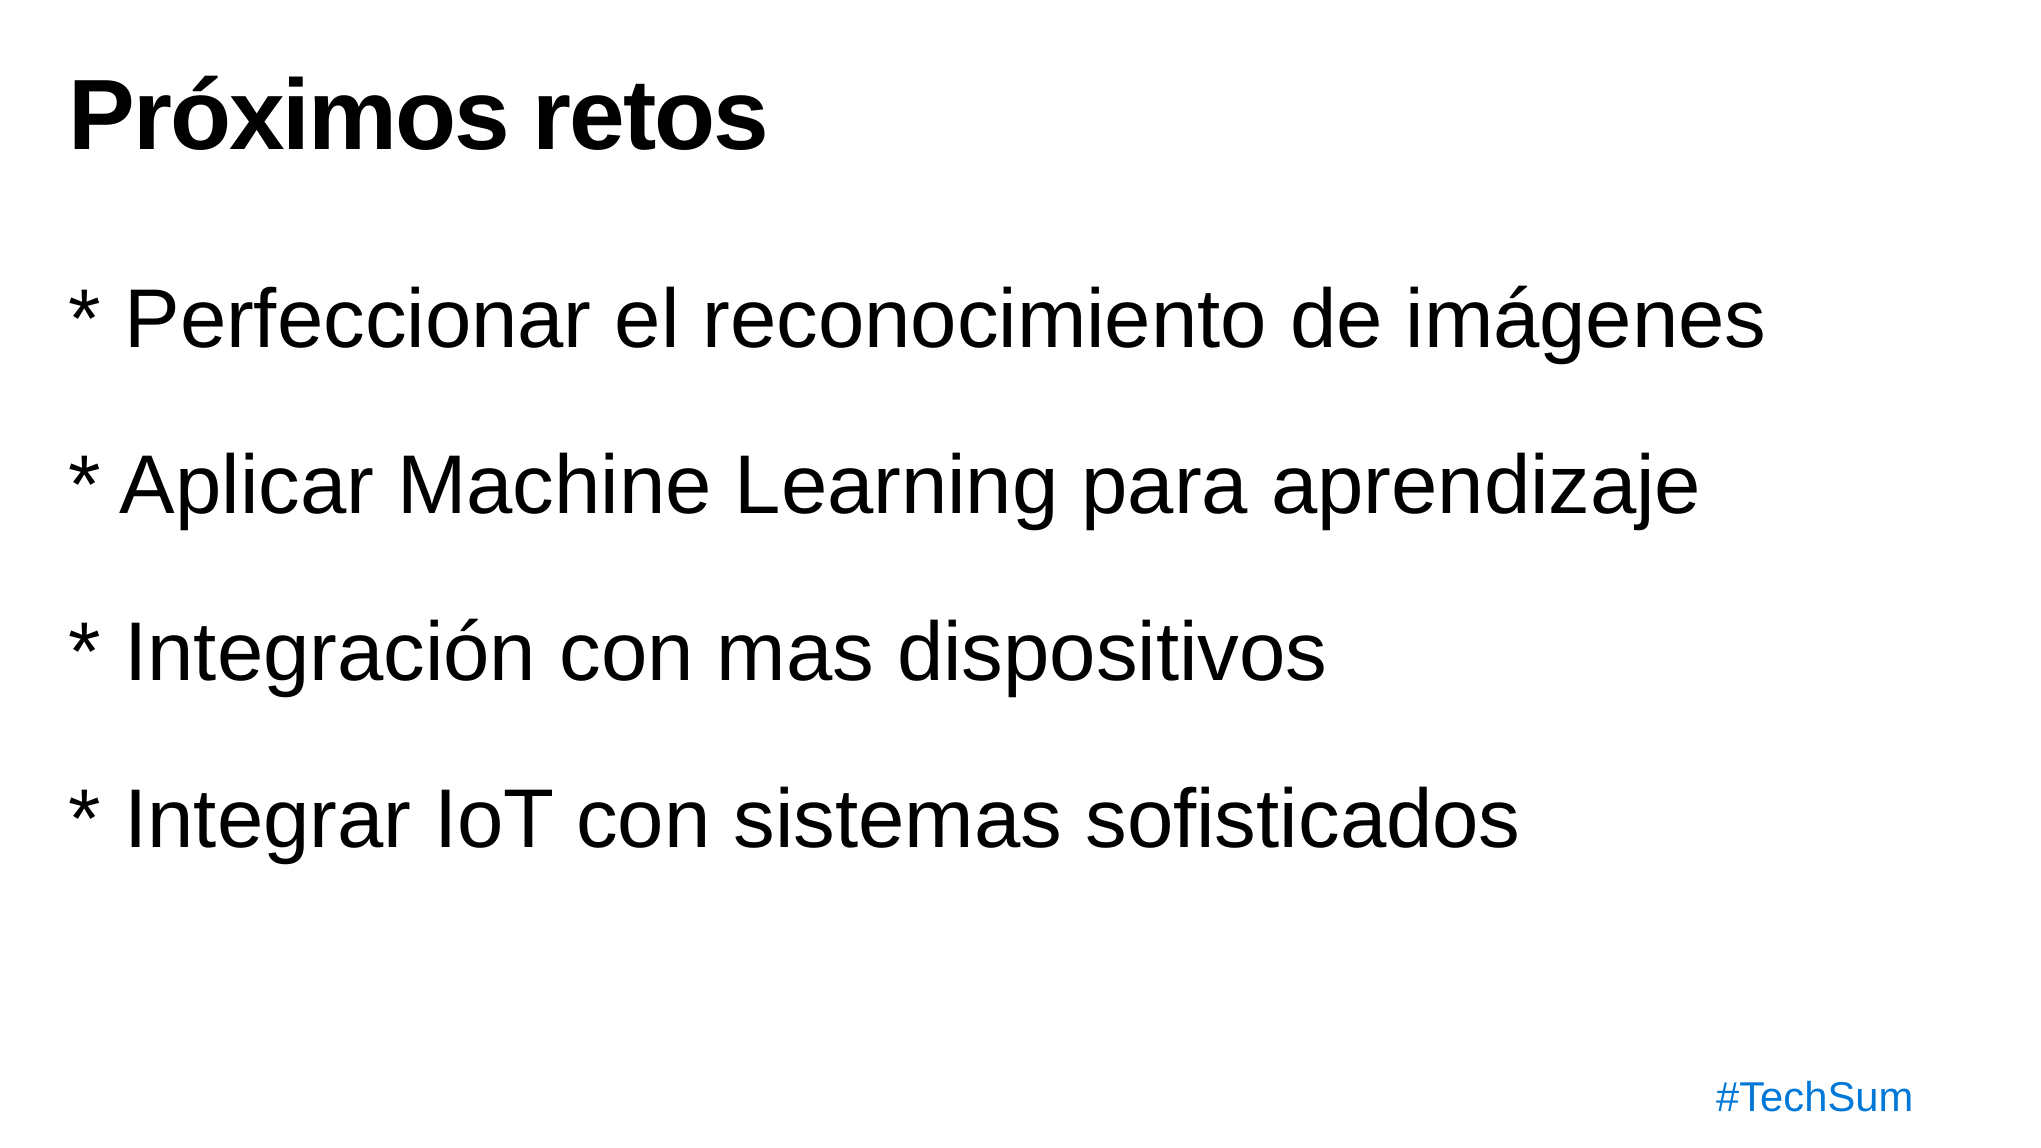

# Próximos retos
* Perfeccionar el reconocimiento de imágenes
* Aplicar Machine Learning para aprendizaje
* Integración con mas dispositivos
* Integrar IoT con sistemas sofisticados